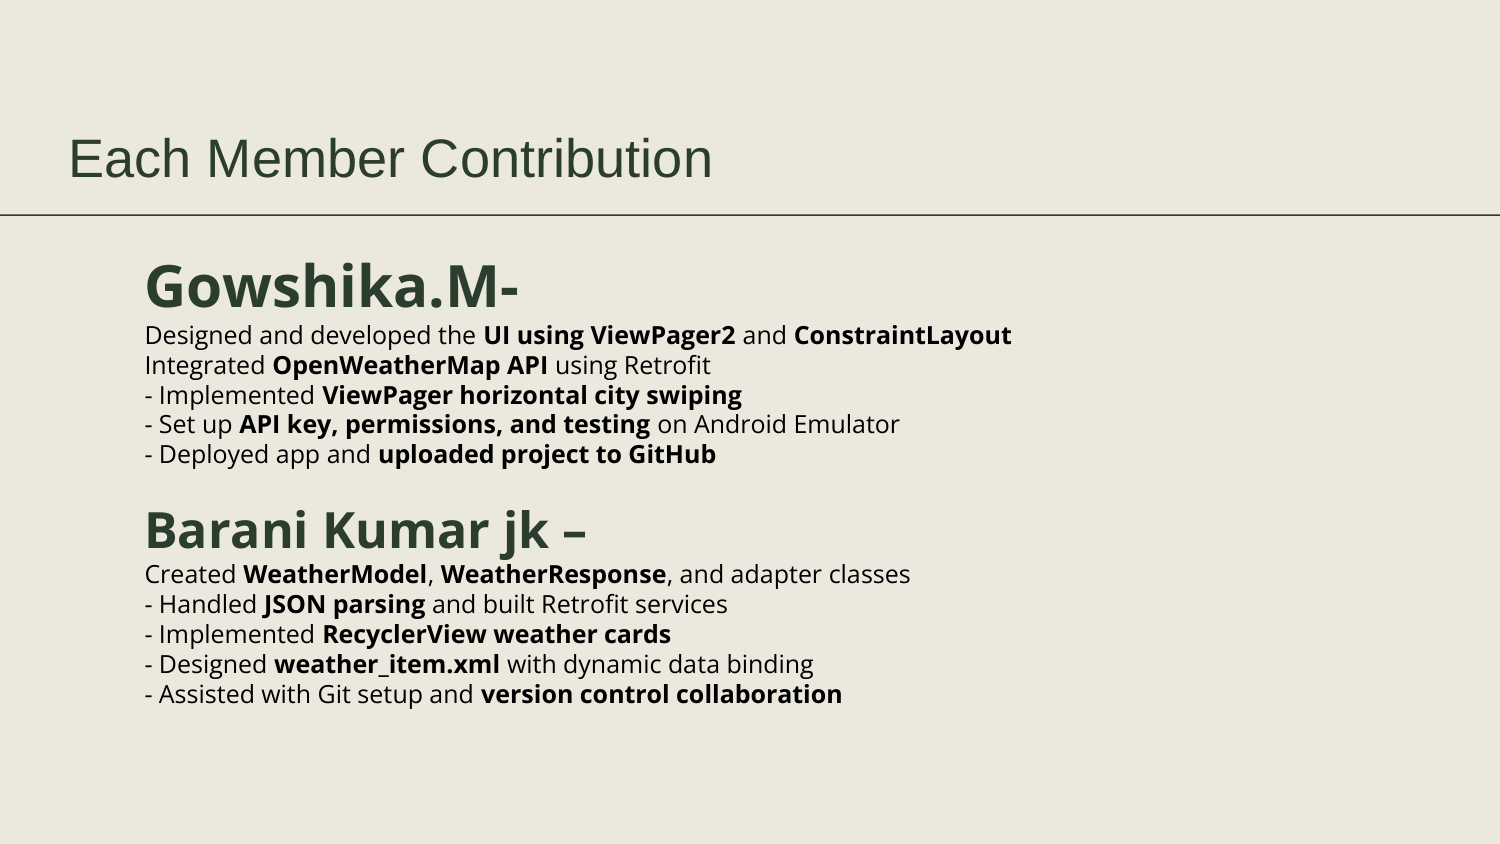

# Each Member Contribution
Gowshika.M-
Designed and developed the UI using ViewPager2 and ConstraintLayout
Integrated OpenWeatherMap API using Retrofit
- Implemented ViewPager horizontal city swiping
- Set up API key, permissions, and testing on Android Emulator
- Deployed app and uploaded project to GitHub

Barani Kumar jk –
Created WeatherModel, WeatherResponse, and adapter classes
- Handled JSON parsing and built Retrofit services
- Implemented RecyclerView weather cards
- Designed weather_item.xml with dynamic data binding
- Assisted with Git setup and version control collaboration

|  |
| --- |